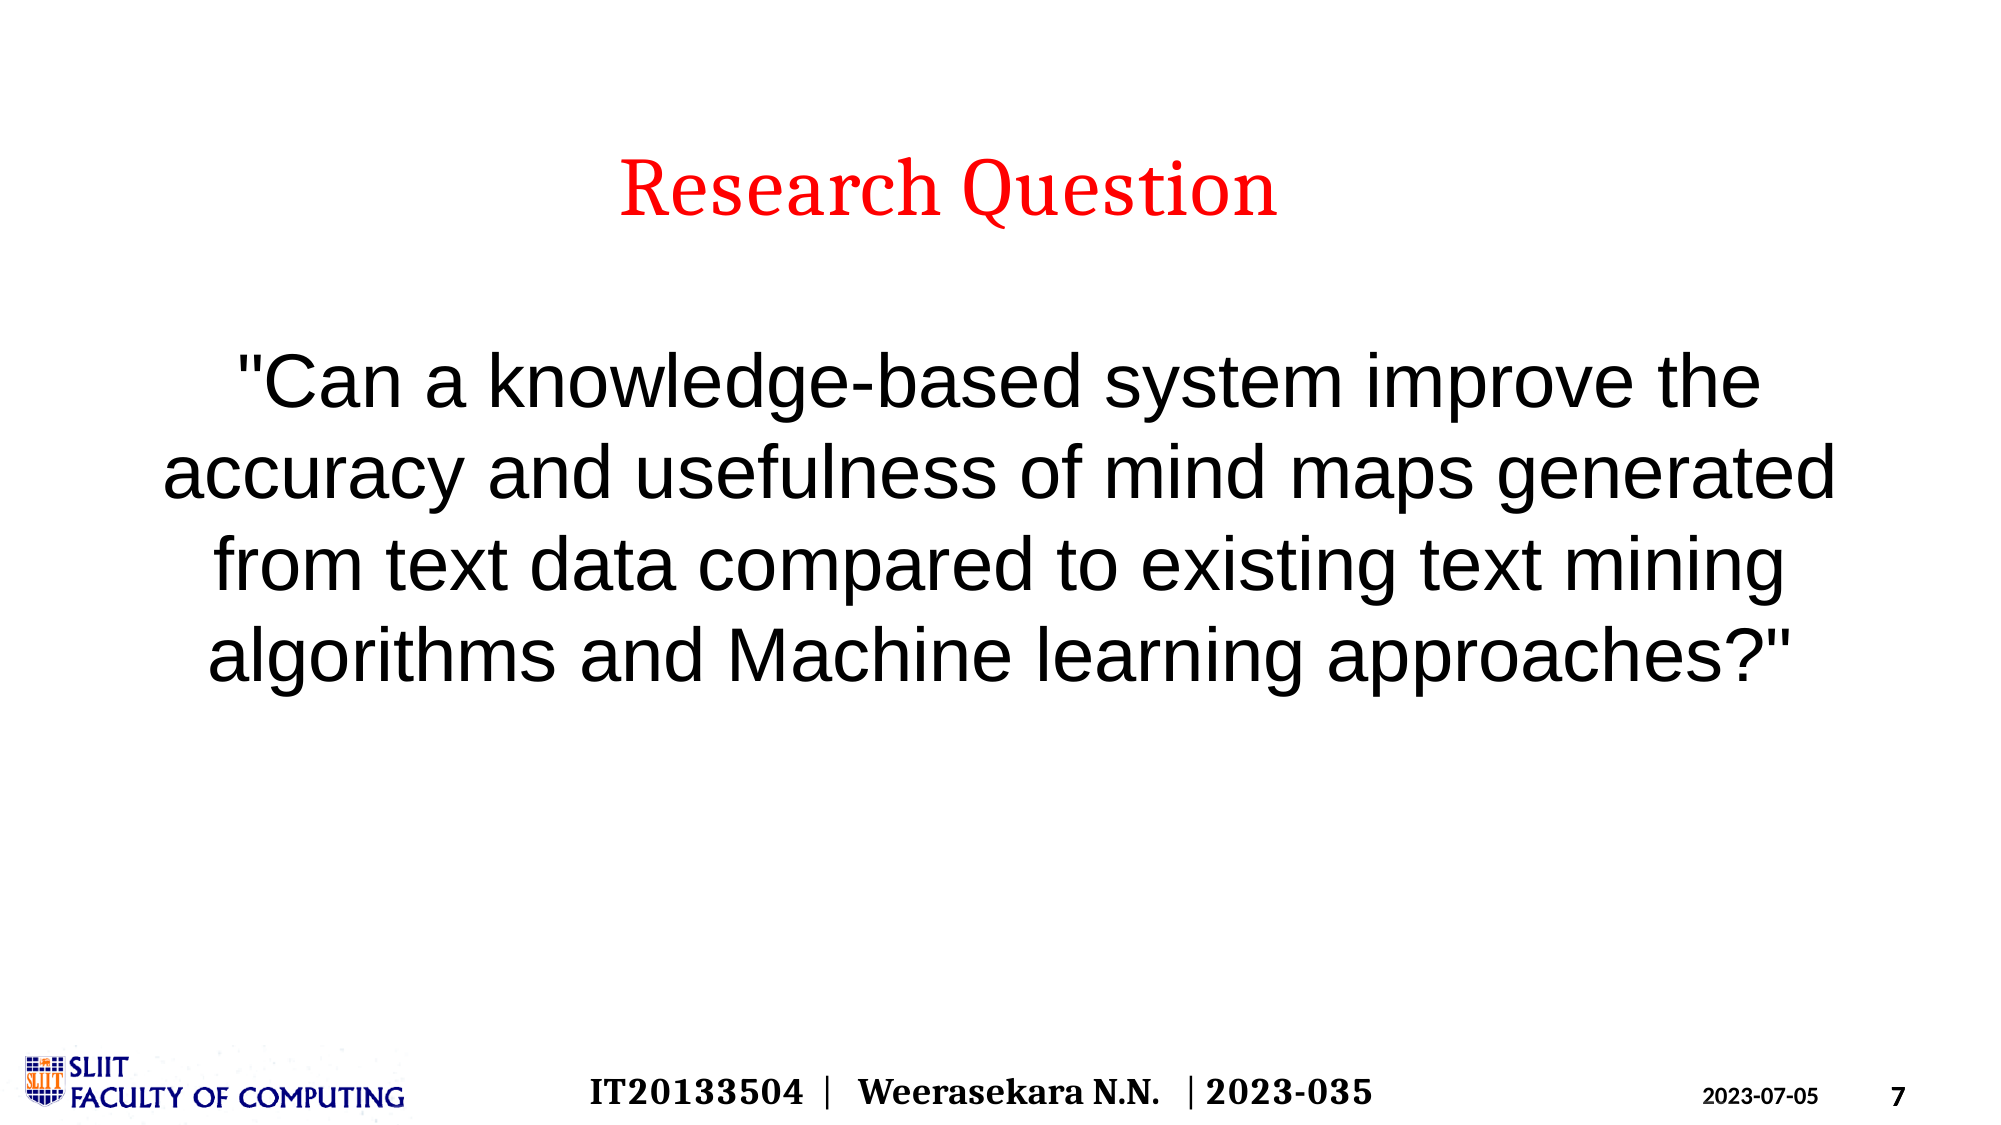

Research Question
"Can a knowledge-based system improve the accuracy and usefulness of mind maps generated from text data compared to existing text mining algorithms and Machine learning approaches?"
IT20133504  |   Weerasekara N.N.   | 2023-035